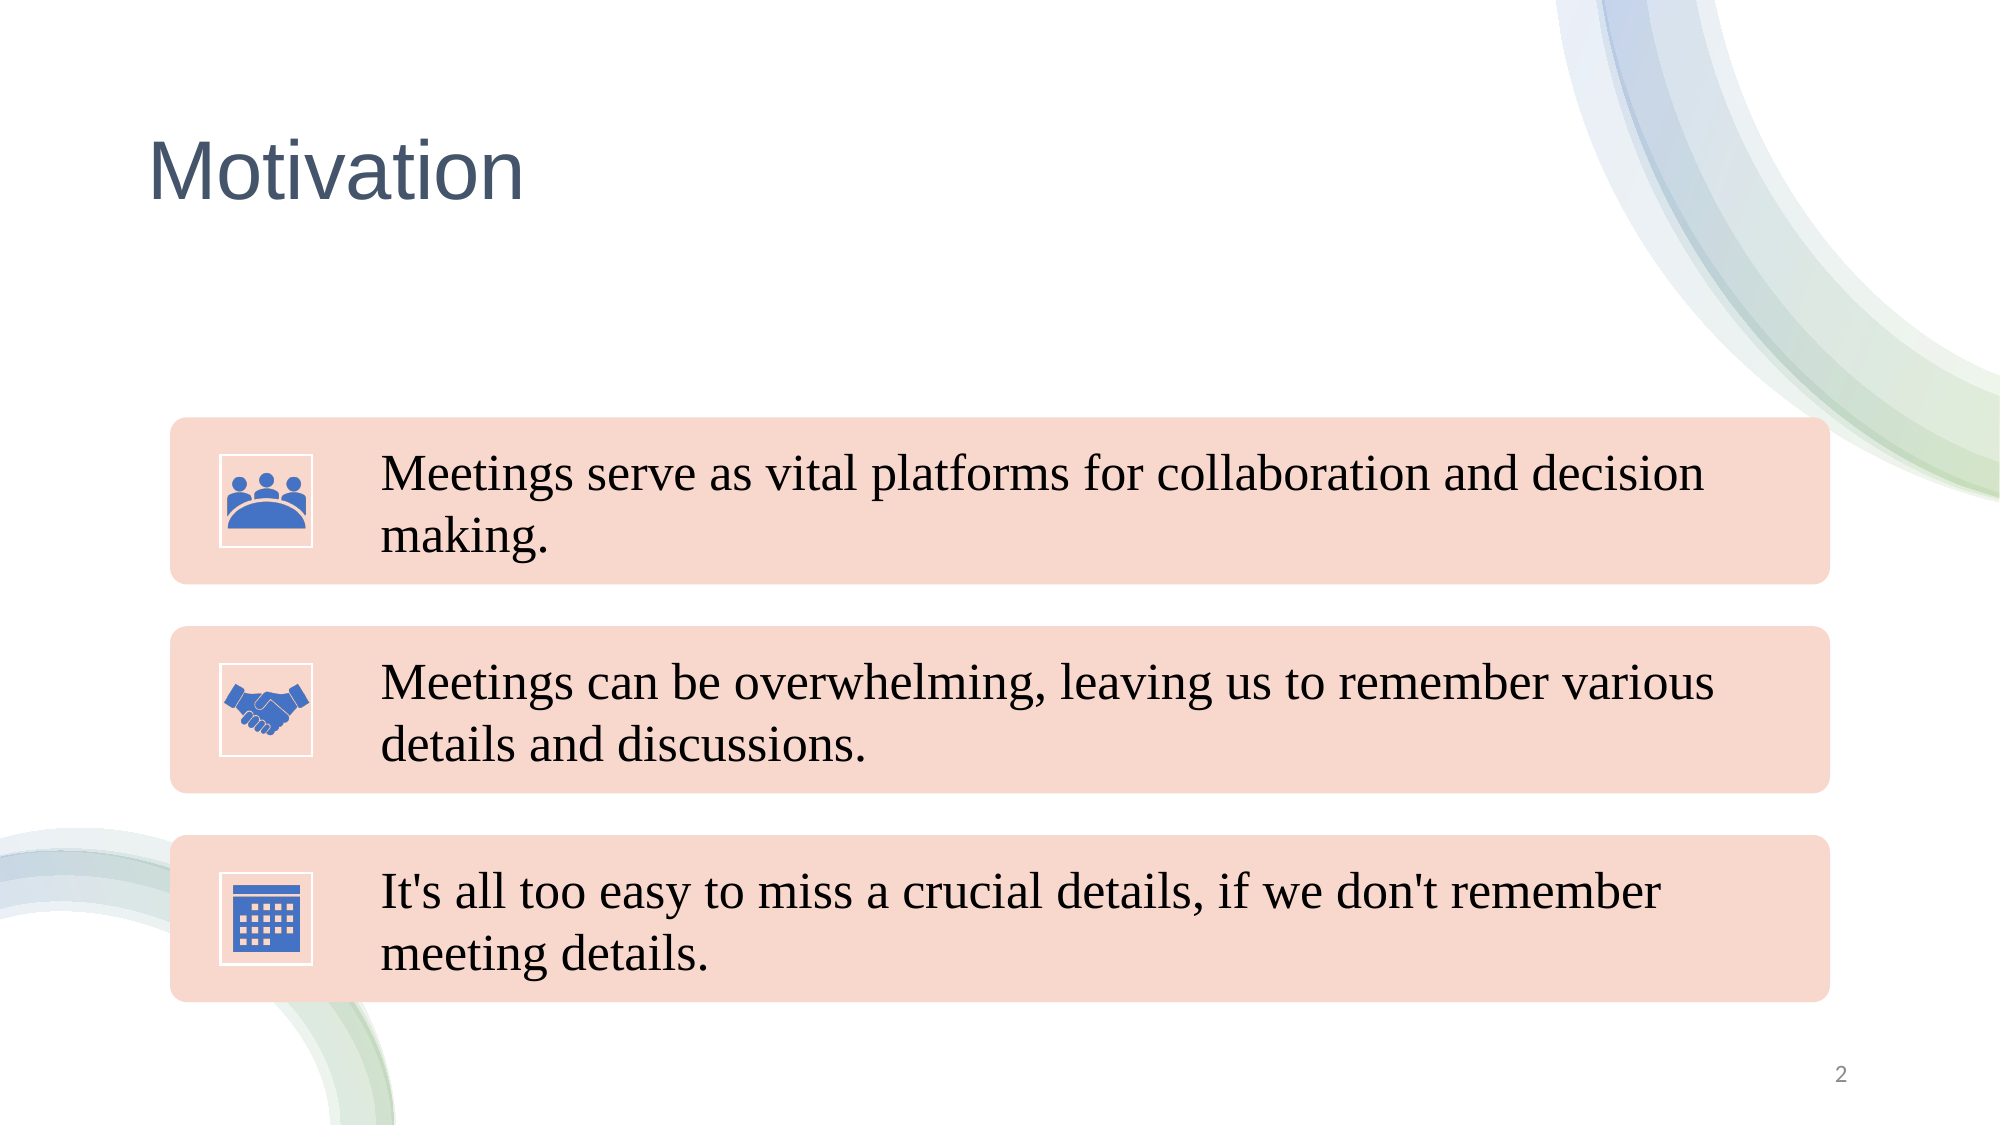

# Motivation
Meetings serve as vital platforms for collaboration and decision making.
Meetings can be overwhelming, leaving us to remember various details and discussions.
It's all too easy to miss a crucial details, if we don't remember meeting details.

2